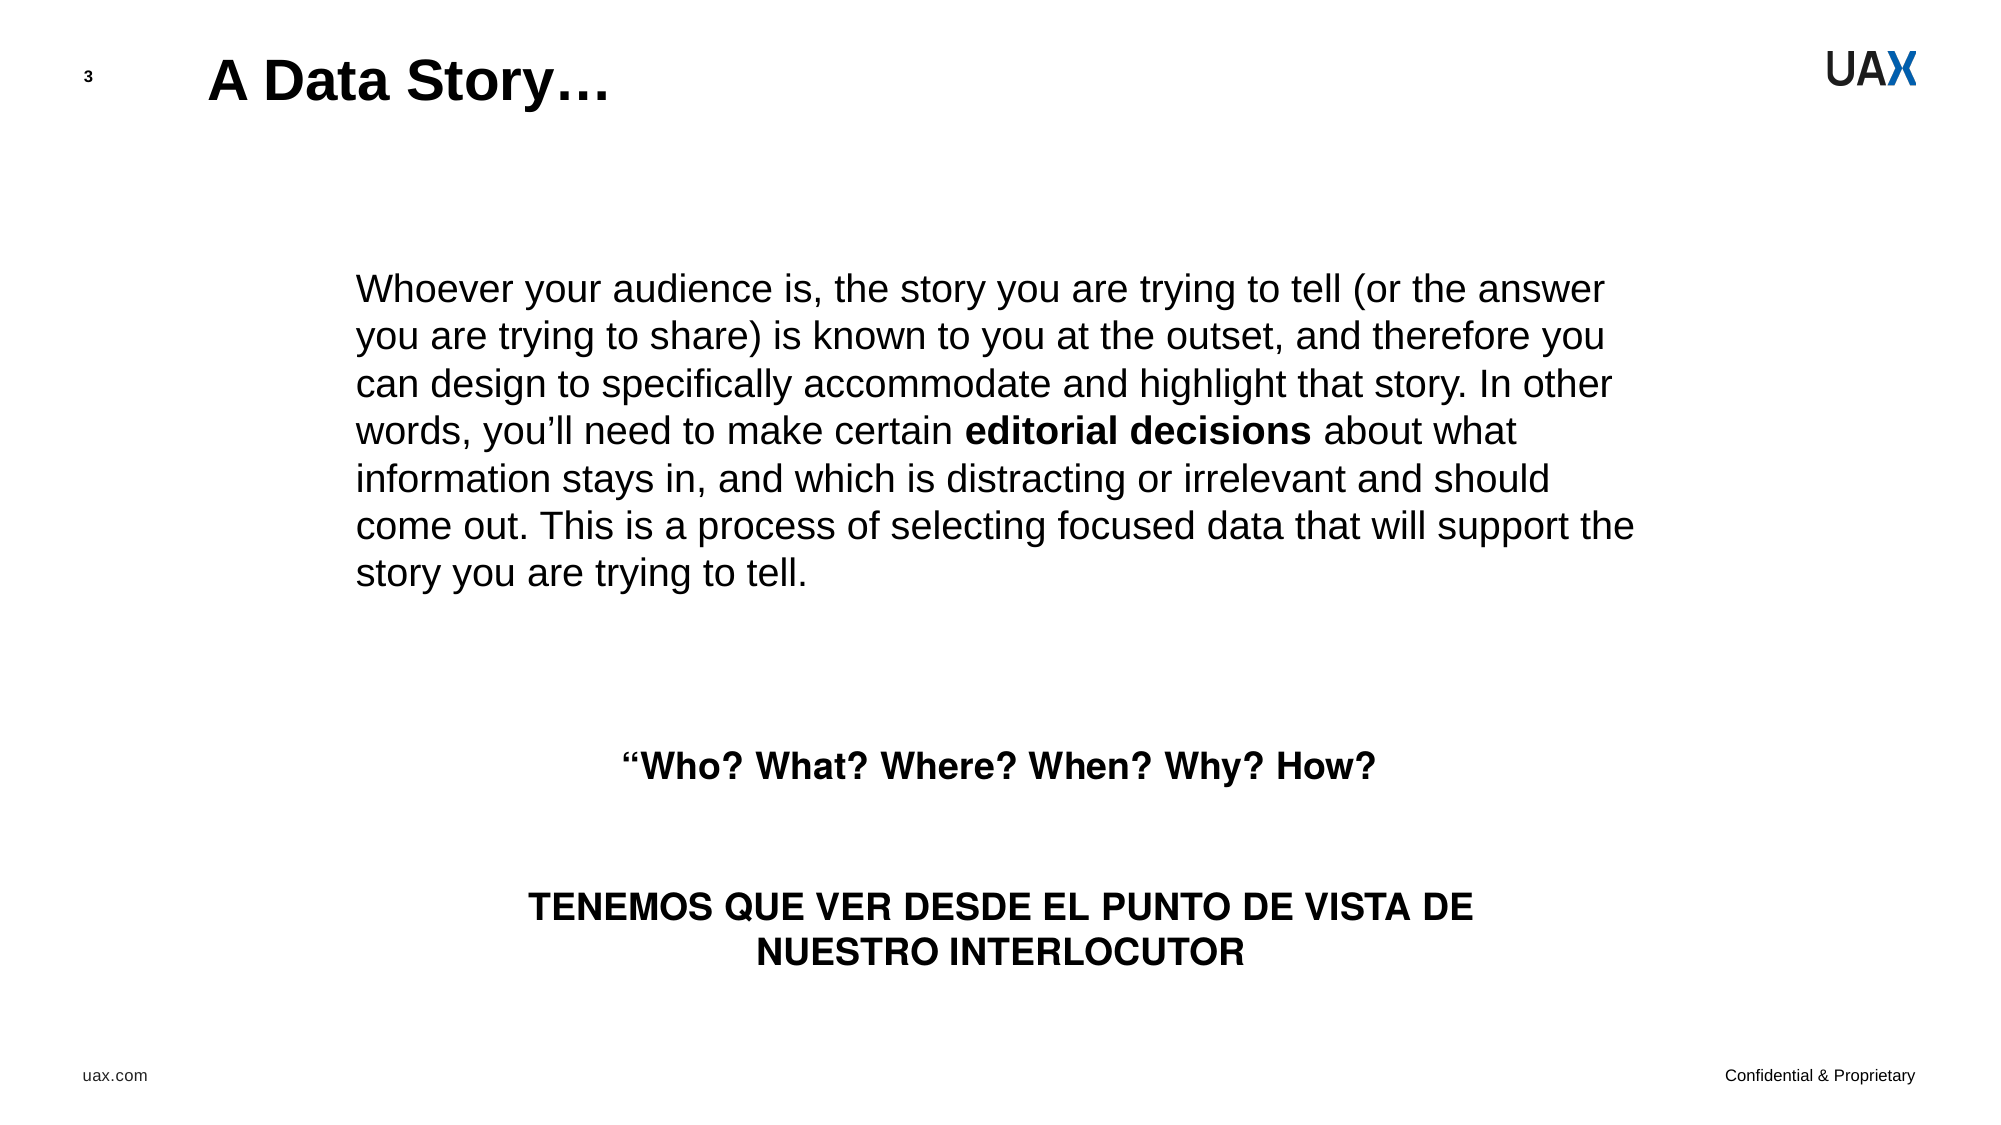

A Data Story…
3
Whoever your audience is, the story you are trying to tell (or the answer you are trying to share) is known to you at the outset, and therefore you can design to specifically accommodate and highlight that story. In other words, you’ll need to make certain editorial decisions about what information stays in, and which is distracting or irrelevant and should come out. This is a process of selecting focused data that will support the story you are trying to tell.
“Who? What? Where? When? Why? How?
TENEMOS QUE VER DESDE EL PUNTO DE VISTA DE NUESTRO INTERLOCUTOR